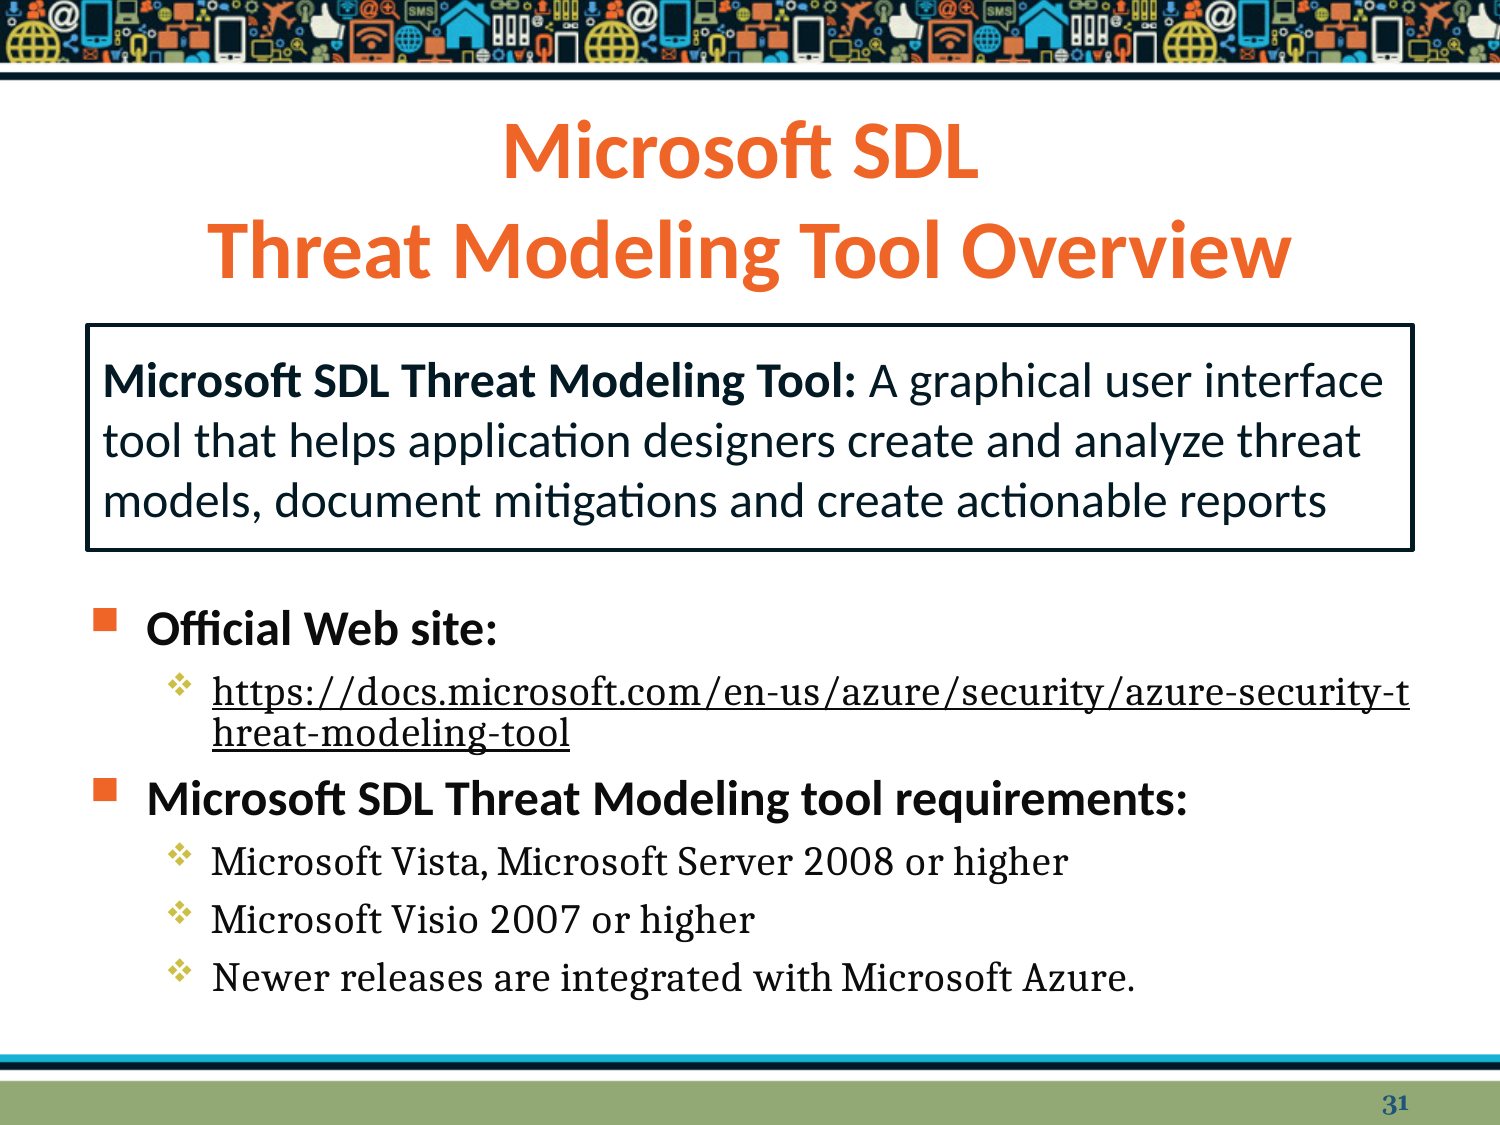

31
# Microsoft SDL Threat Modeling Tool Overview
Microsoft SDL Threat Modeling Tool: A graphical user interface tool that helps application designers create and analyze threat models, document mitigations and create actionable reports
Official Web site:
https://docs.microsoft.com/en-us/azure/security/azure-security-threat-modeling-tool
Microsoft SDL Threat Modeling tool requirements:
Microsoft Vista, Microsoft Server 2008 or higher
Microsoft Visio 2007 or higher
Newer releases are integrated with Microsoft Azure.